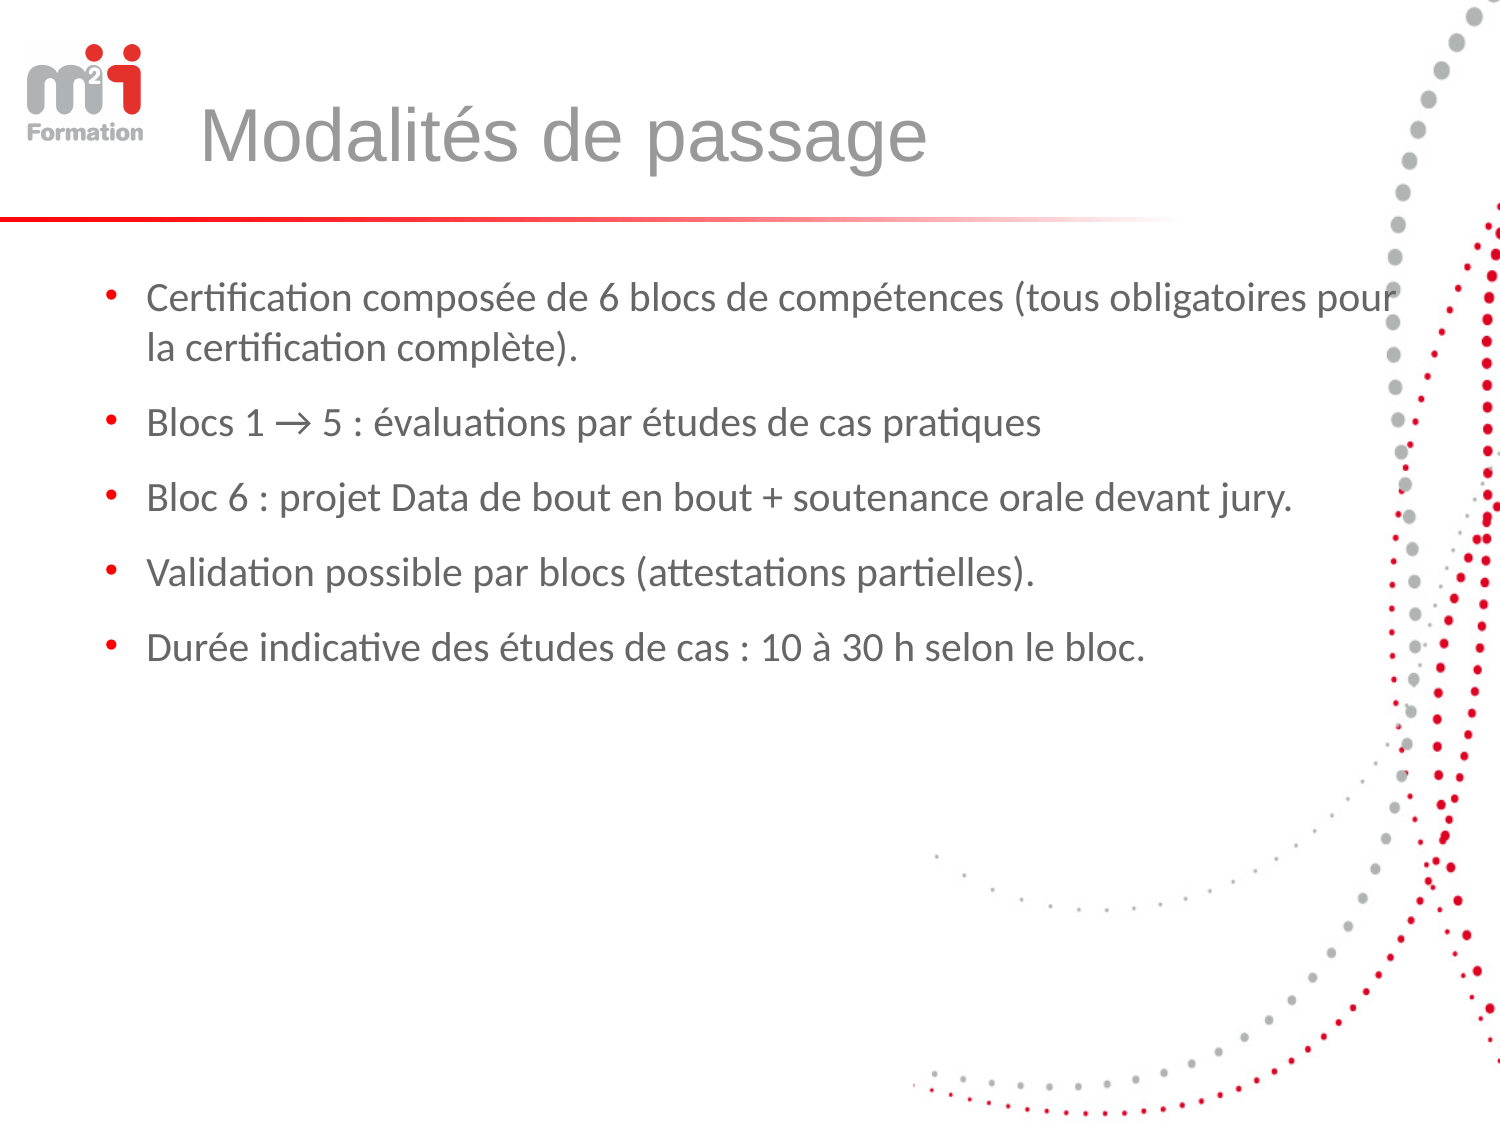

# Modalités de passage
Certification composée de 6 blocs de compétences (tous obligatoires pour la certification complète).
Blocs 1 → 5 : évaluations par études de cas pratiques
Bloc 6 : projet Data de bout en bout + soutenance orale devant jury.
Validation possible par blocs (attestations partielles).
Durée indicative des études de cas : 10 à 30 h selon le bloc.